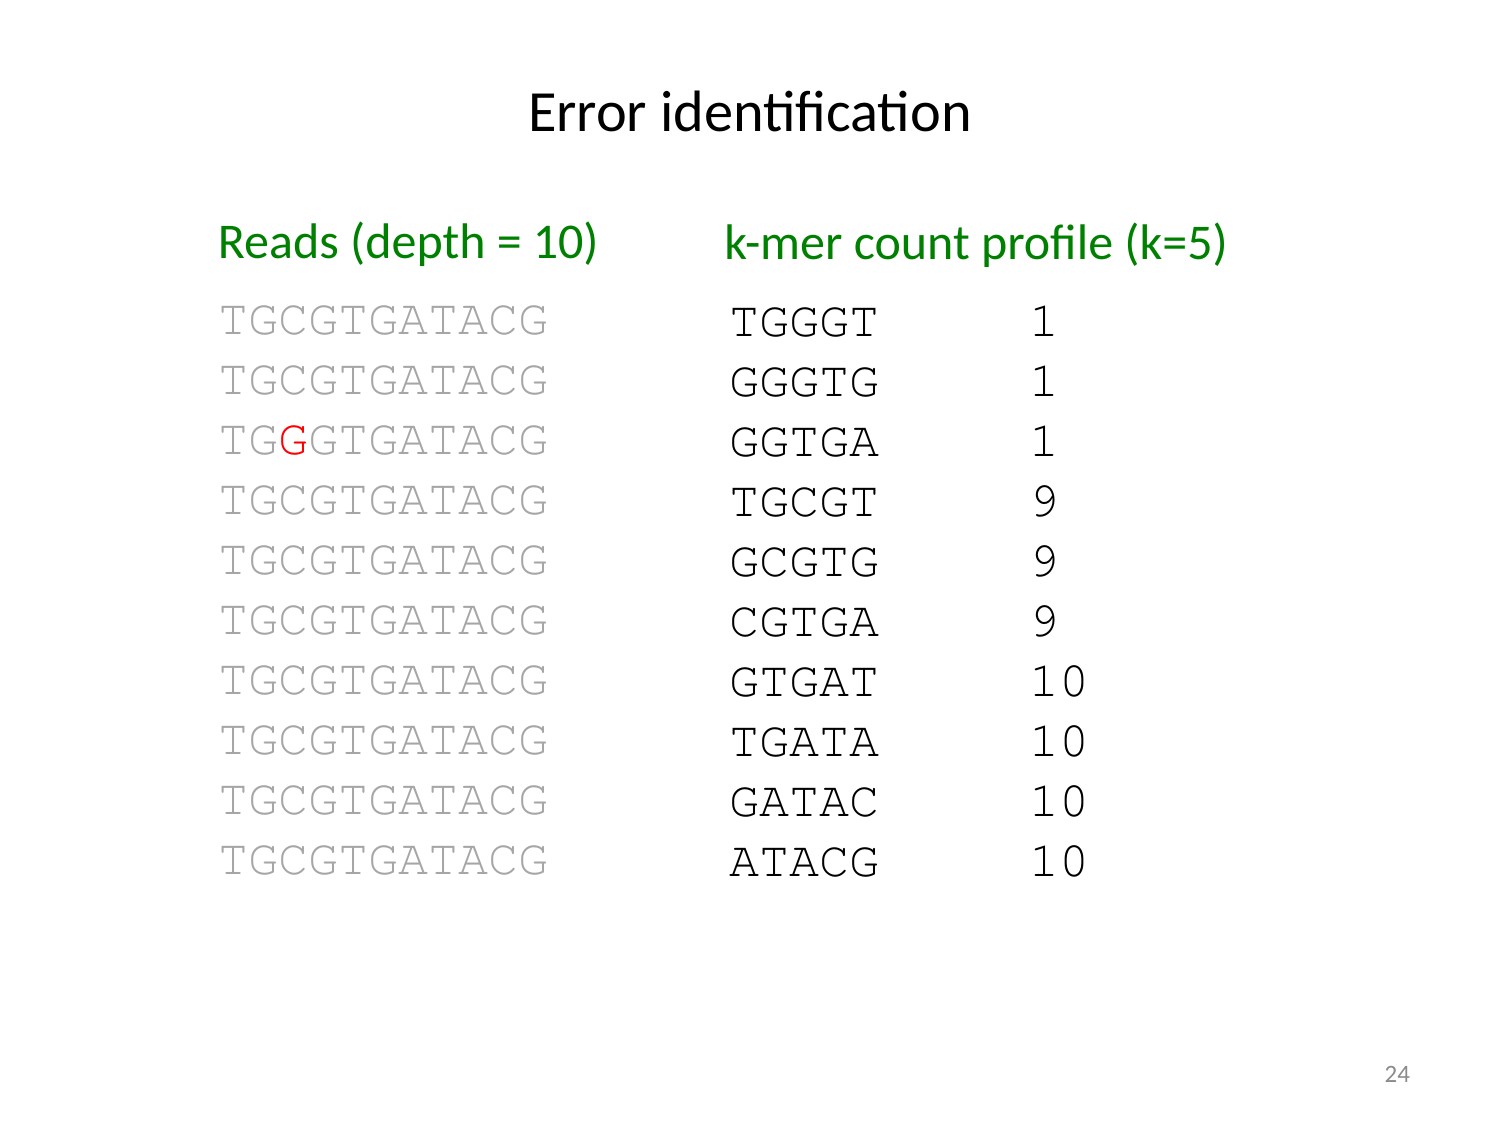

# Error identification
Reads (depth = 10)
k-mer count profile (k=5)
TGCGTGATACG
TGCGTGATACG
TGGGTGATACG
TGCGTGATACG
TGCGTGATACG
TGCGTGATACG
TGCGTGATACG
TGCGTGATACG
TGCGTGATACG
TGCGTGATACG
TGGGT	1
GGGTG	1
GGTGA	1
TGCGT	9
GCGTG	9
CGTGA	9
GTGAT	10
TGATA	10
GATAC	10
ATACG	10
24